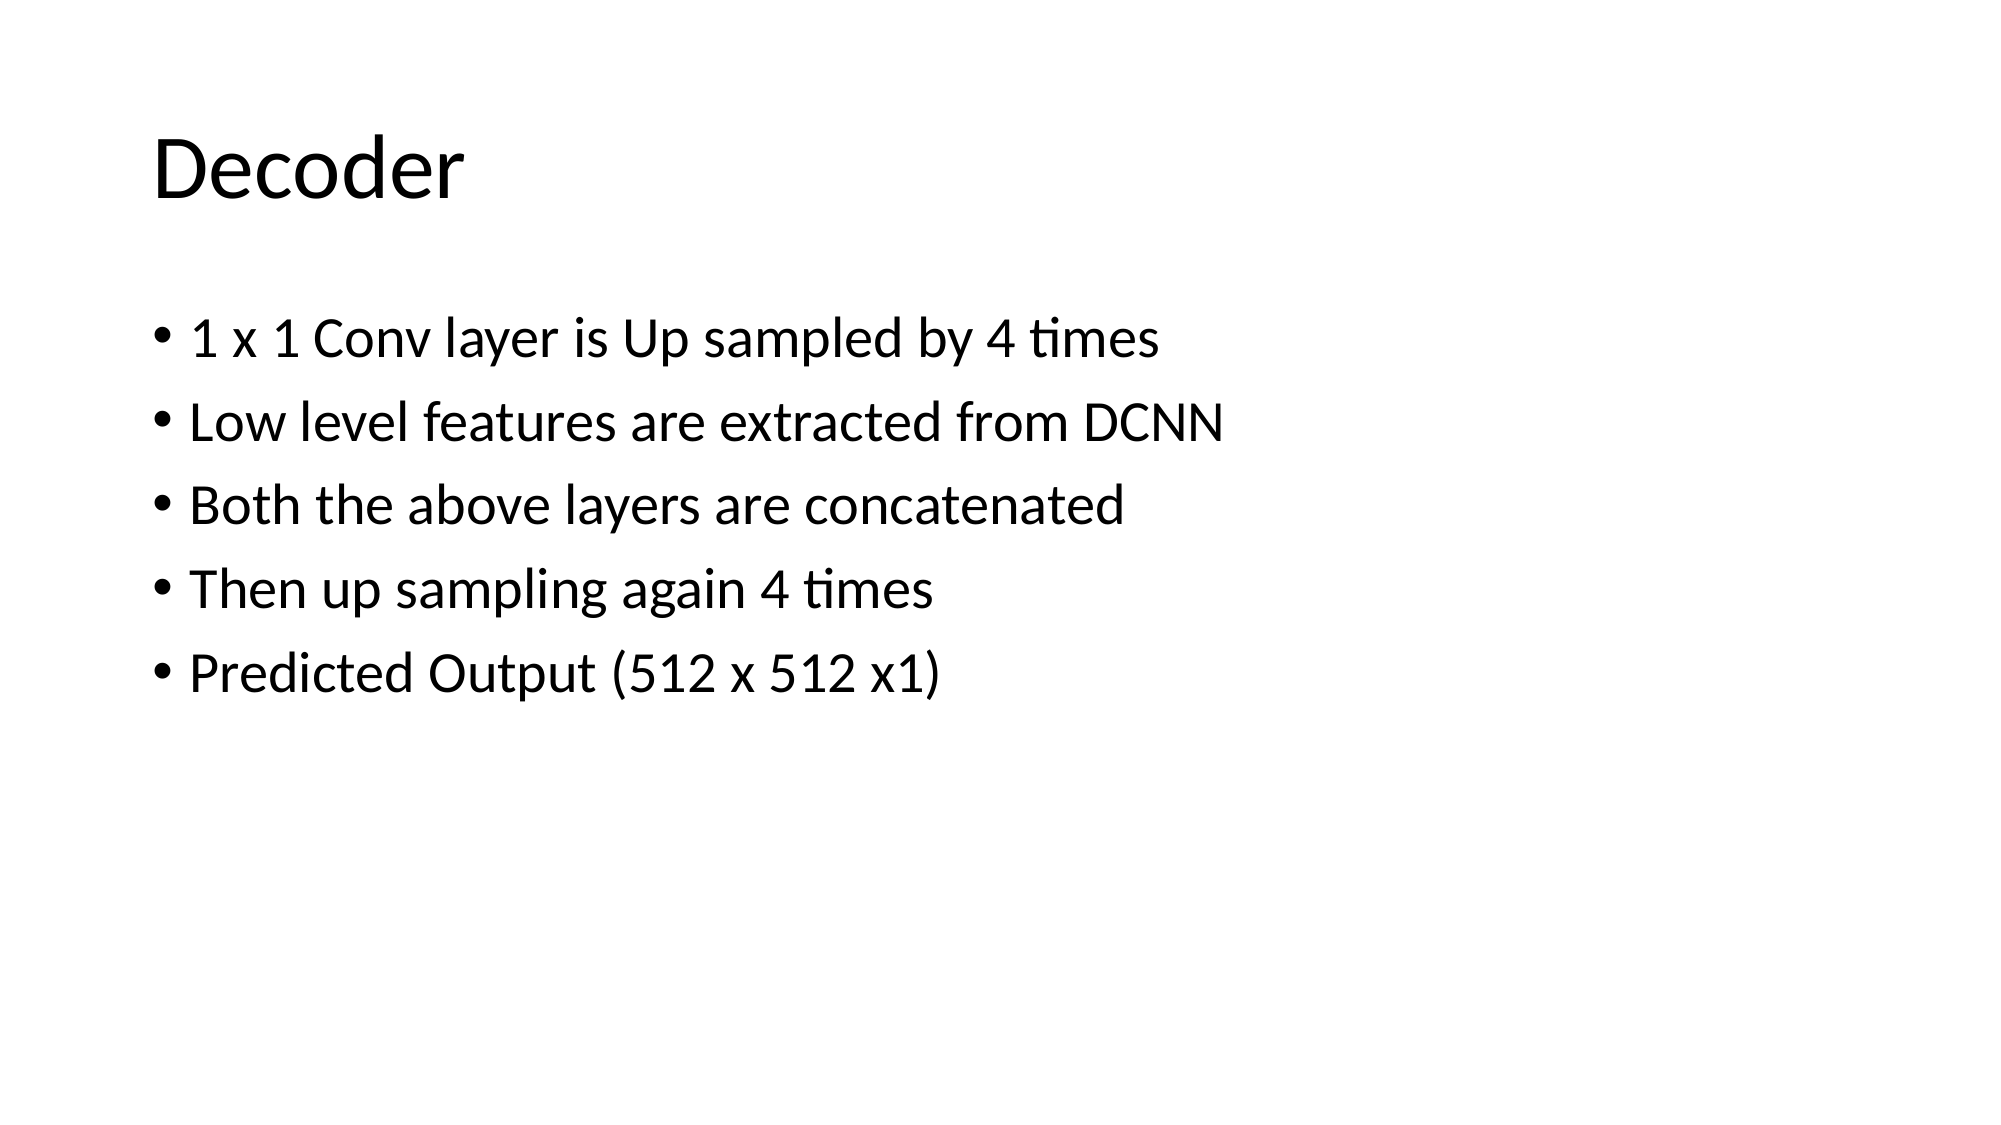

# Decoder
1 x 1 Conv layer is Up sampled by 4 times
Low level features are extracted from DCNN
Both the above layers are concatenated
Then up sampling again 4 times
Predicted Output (512 x 512 x1)